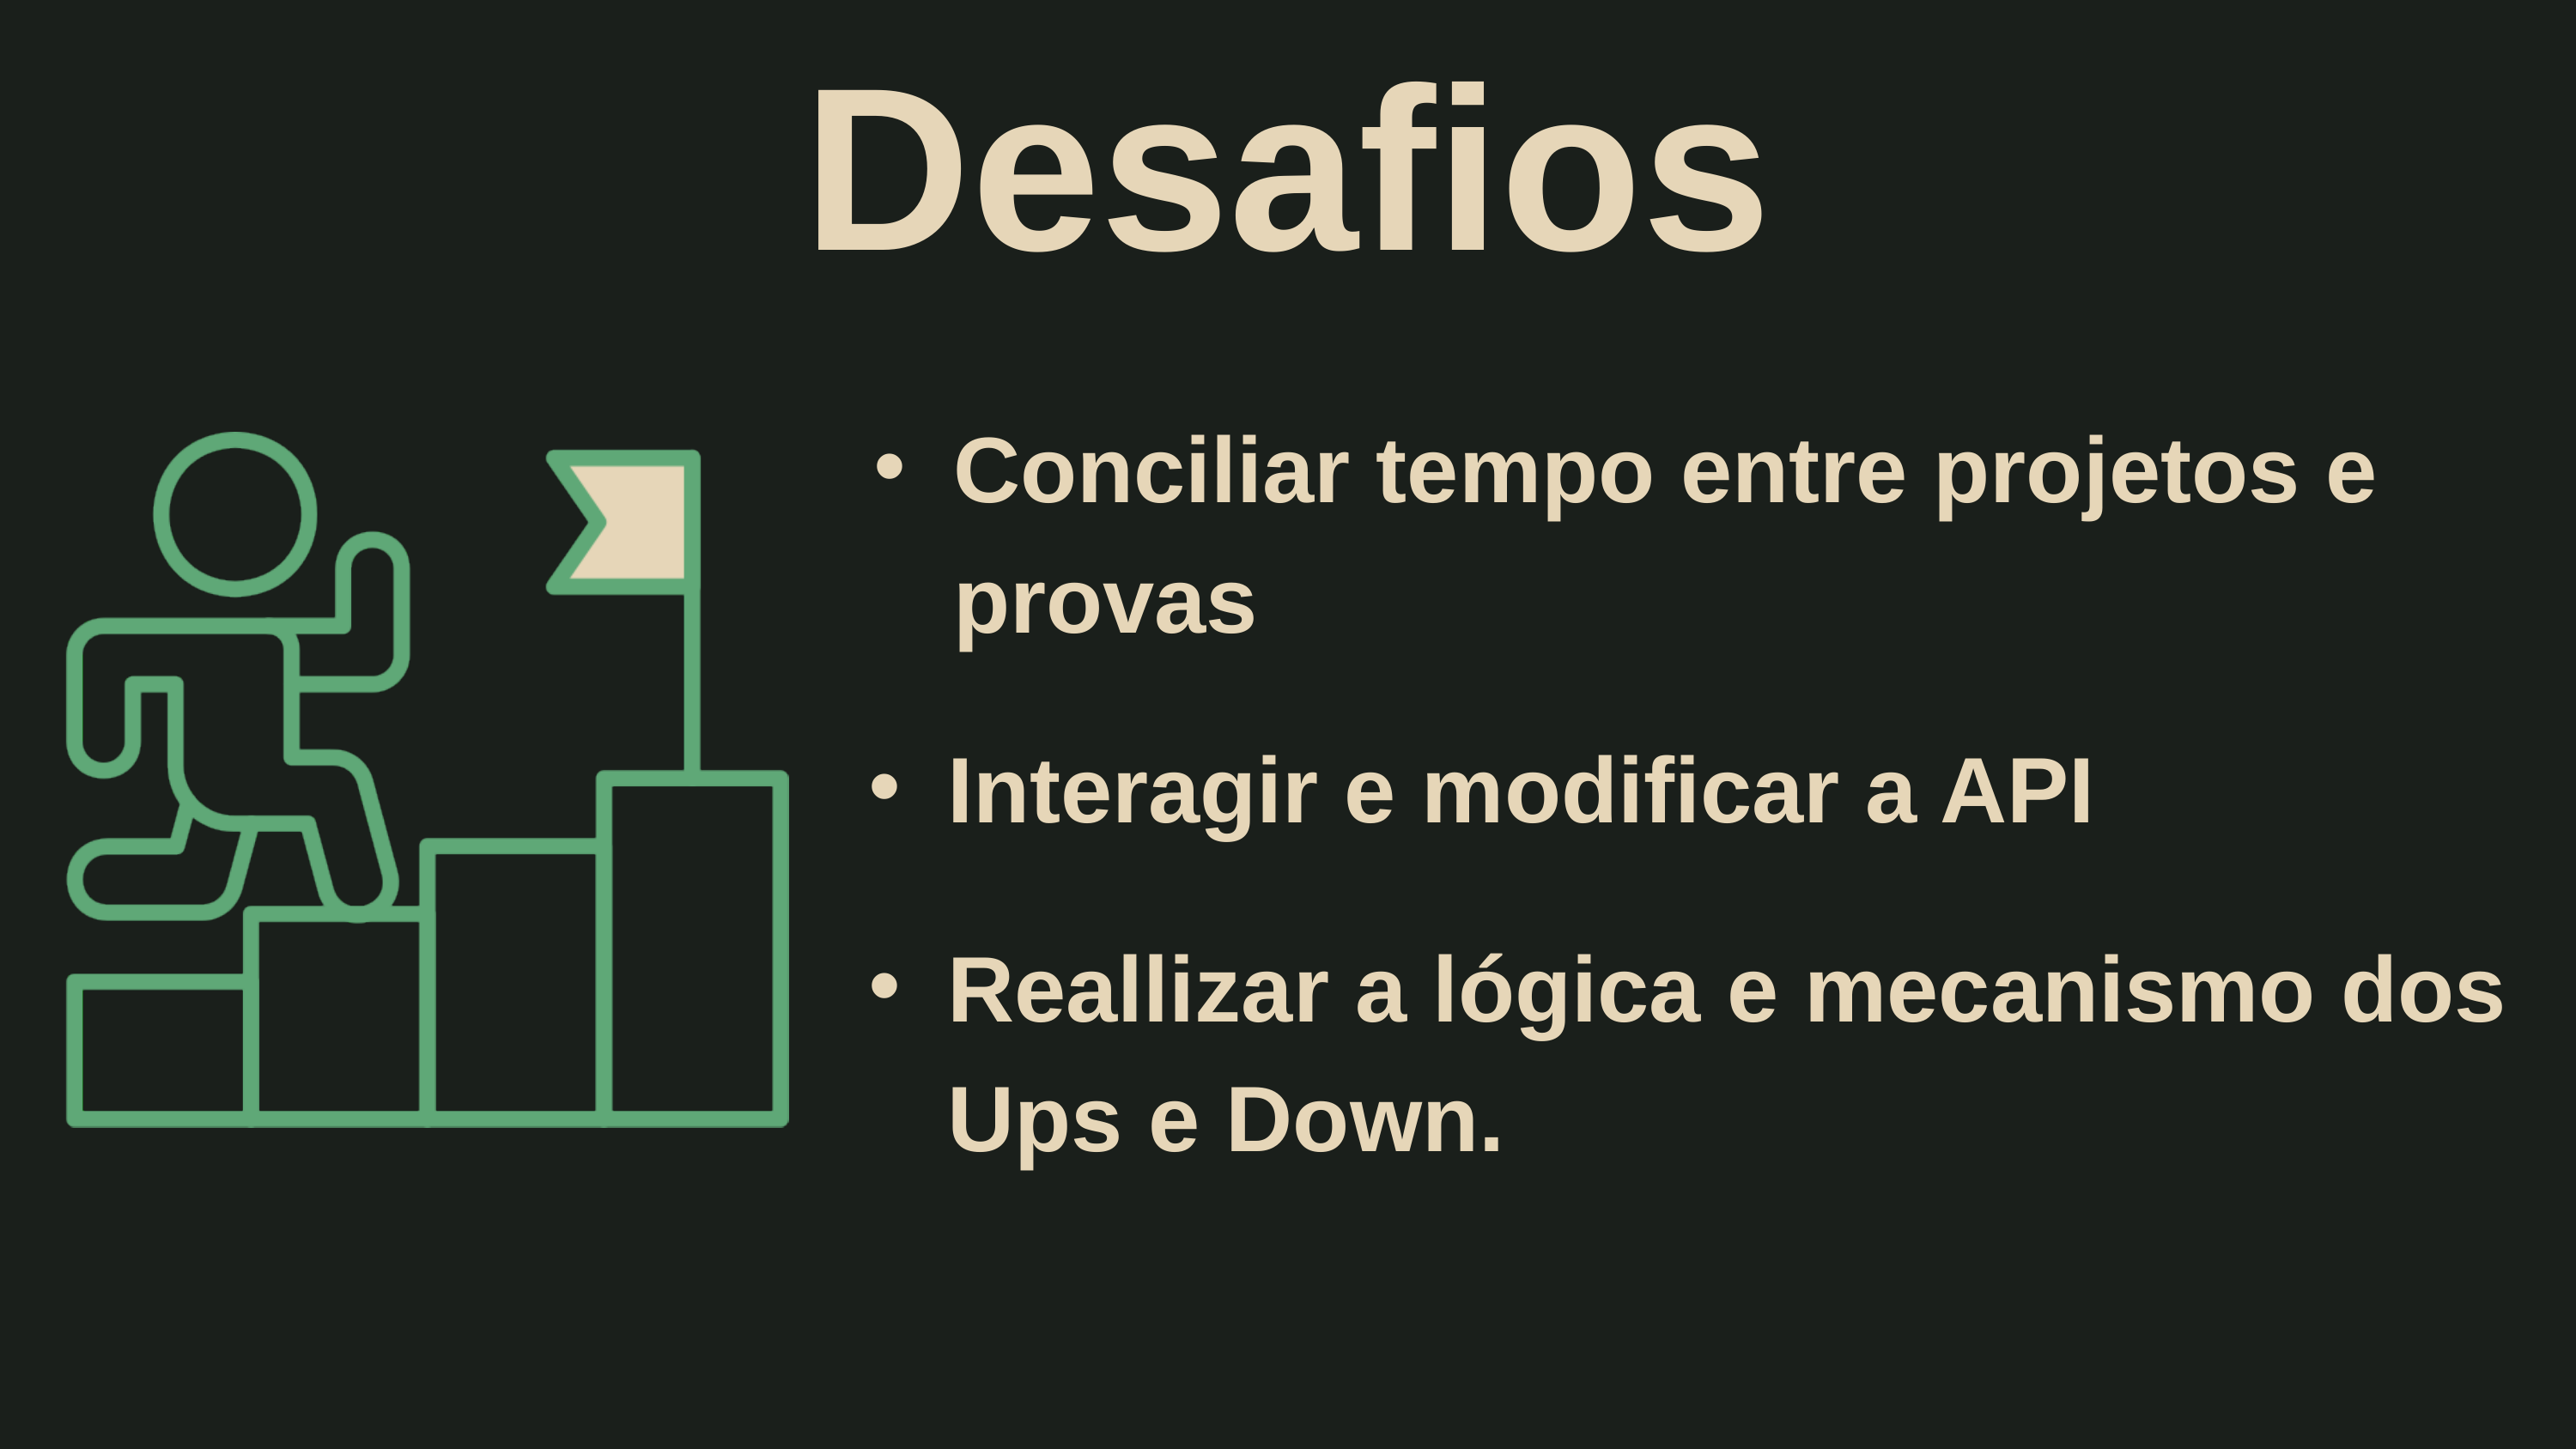

Desafios

Conciliar tempo entre projetos e provas

Interagir e modificar a API
Reallizar a lógica e mecanismo dos Ups e Down.